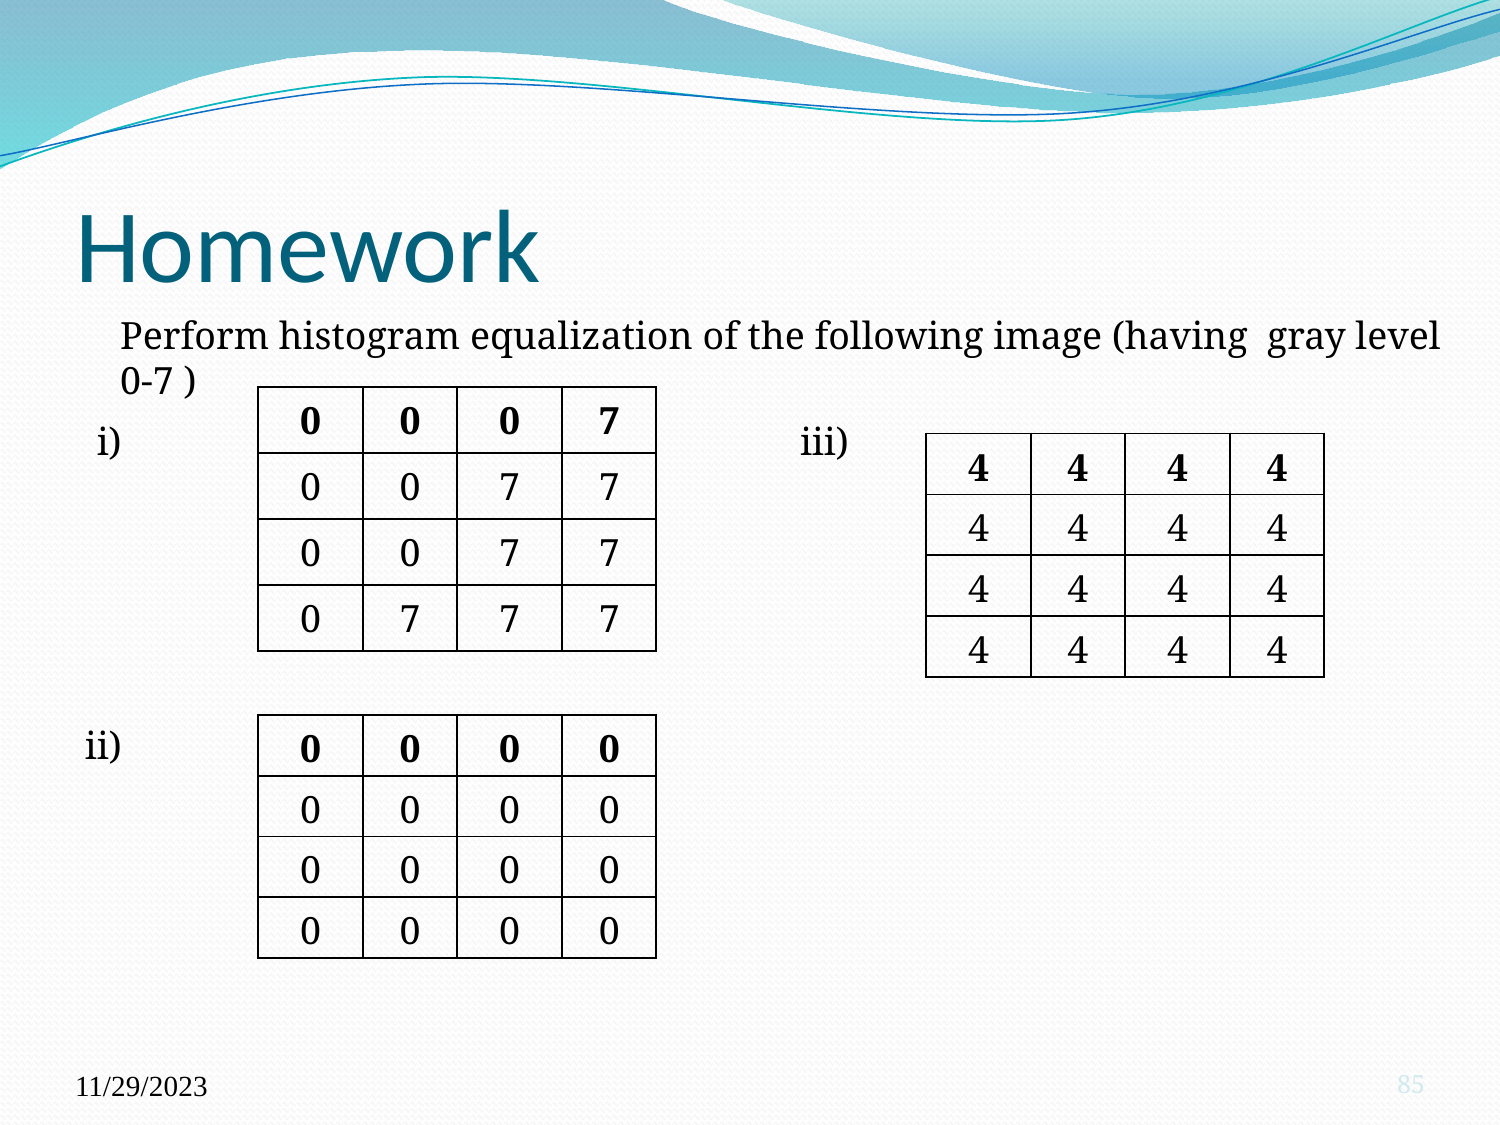

# Homework
Perform histogram equalization of the following image (having  gray level 0-7 )
| 0 | 0 | 0 | 7 |
| --- | --- | --- | --- |
| 0 | 0 | 7 | 7 |
| 0 | 0 | 7 | 7 |
| 0 | 7 | 7 | 7 |
i)
iii)
| 4 | 4 | 4 | 4 |
| --- | --- | --- | --- |
| 4 | 4 | 4 | 4 |
| 4 | 4 | 4 | 4 |
| 4 | 4 | 4 | 4 |
ii)
| 0 | 0 | 0 | 0 |
| --- | --- | --- | --- |
| 0 | 0 | 0 | 0 |
| 0 | 0 | 0 | 0 |
| 0 | 0 | 0 | 0 |
11/29/2023
85